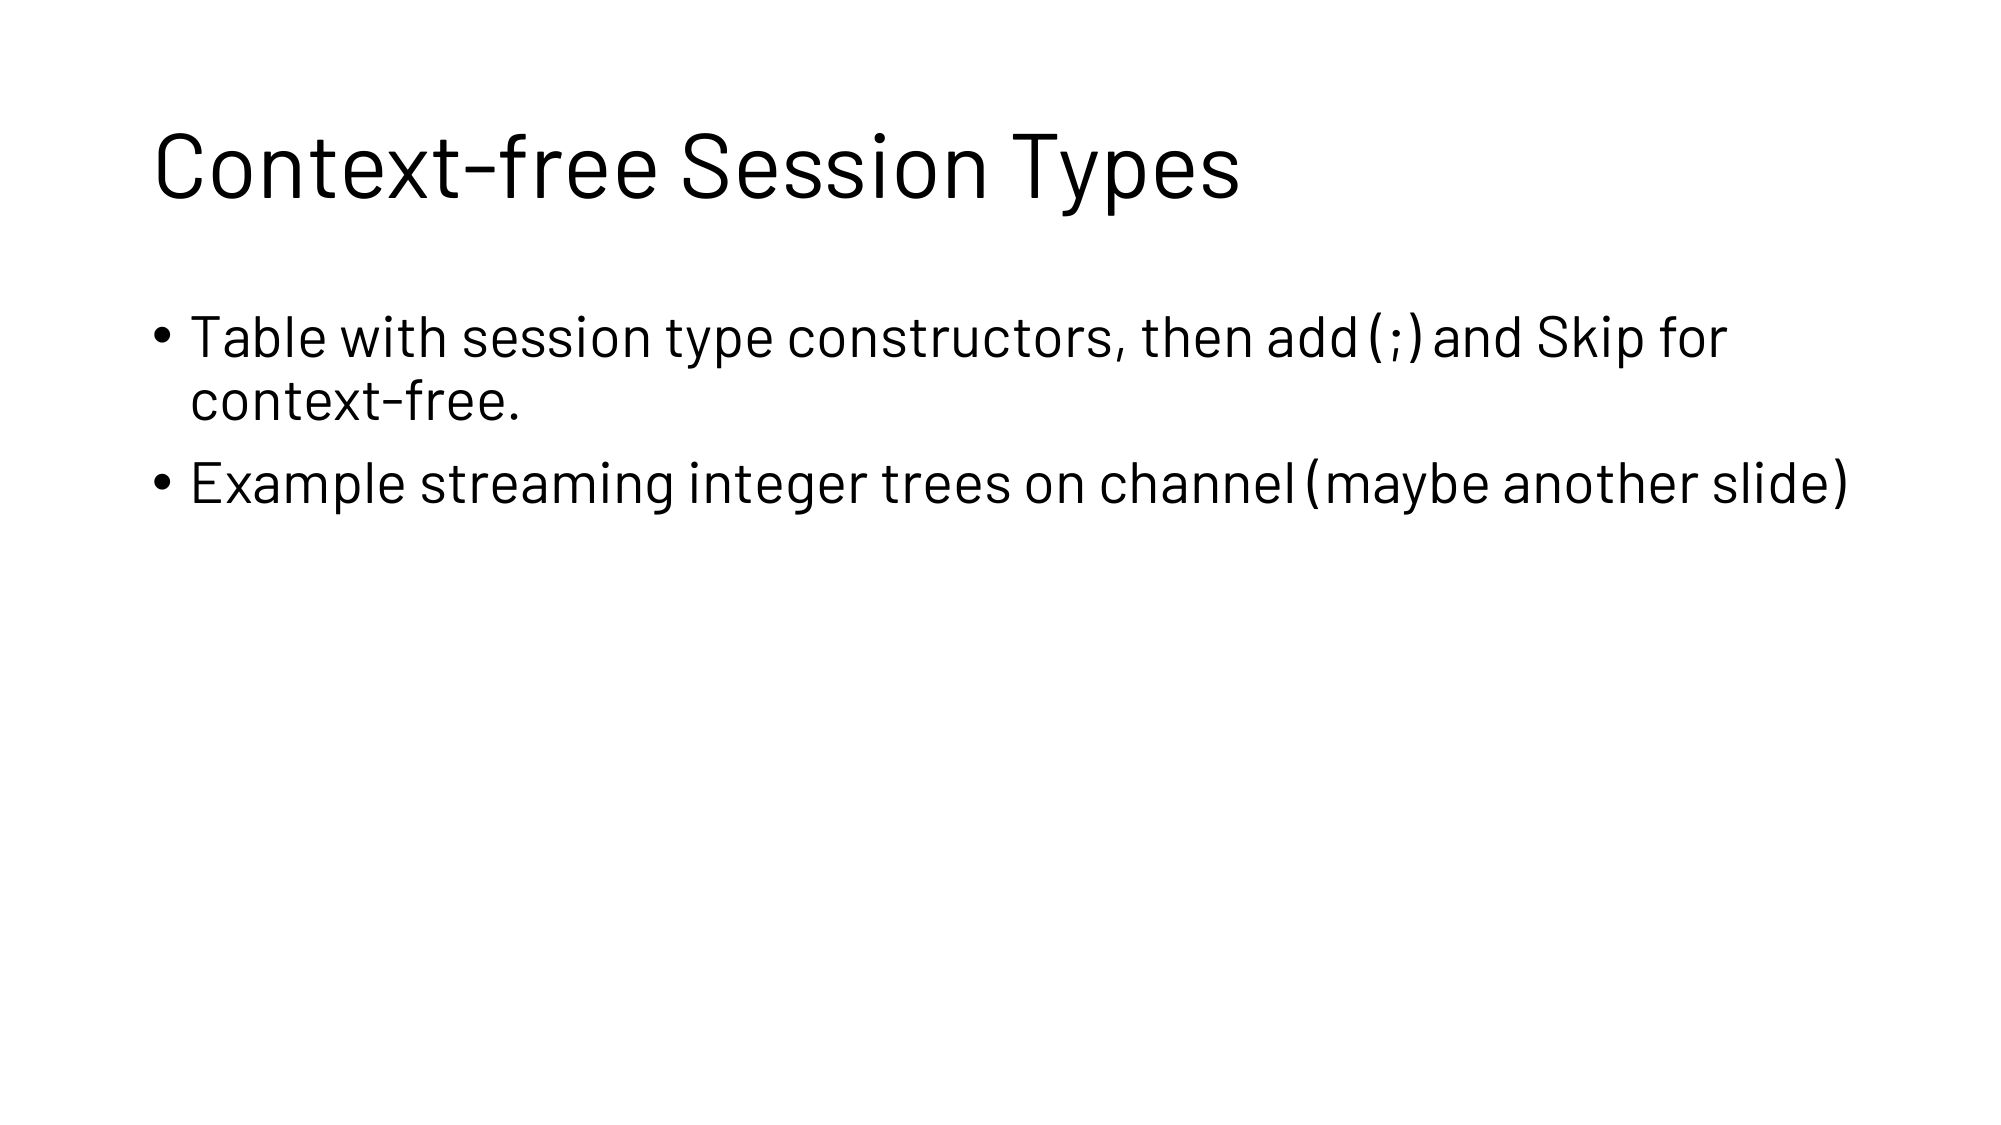

# Context-free Session Types
Table with session type constructors, then add (;) and Skip for context-free.
Example streaming integer trees on channel (maybe another slide)